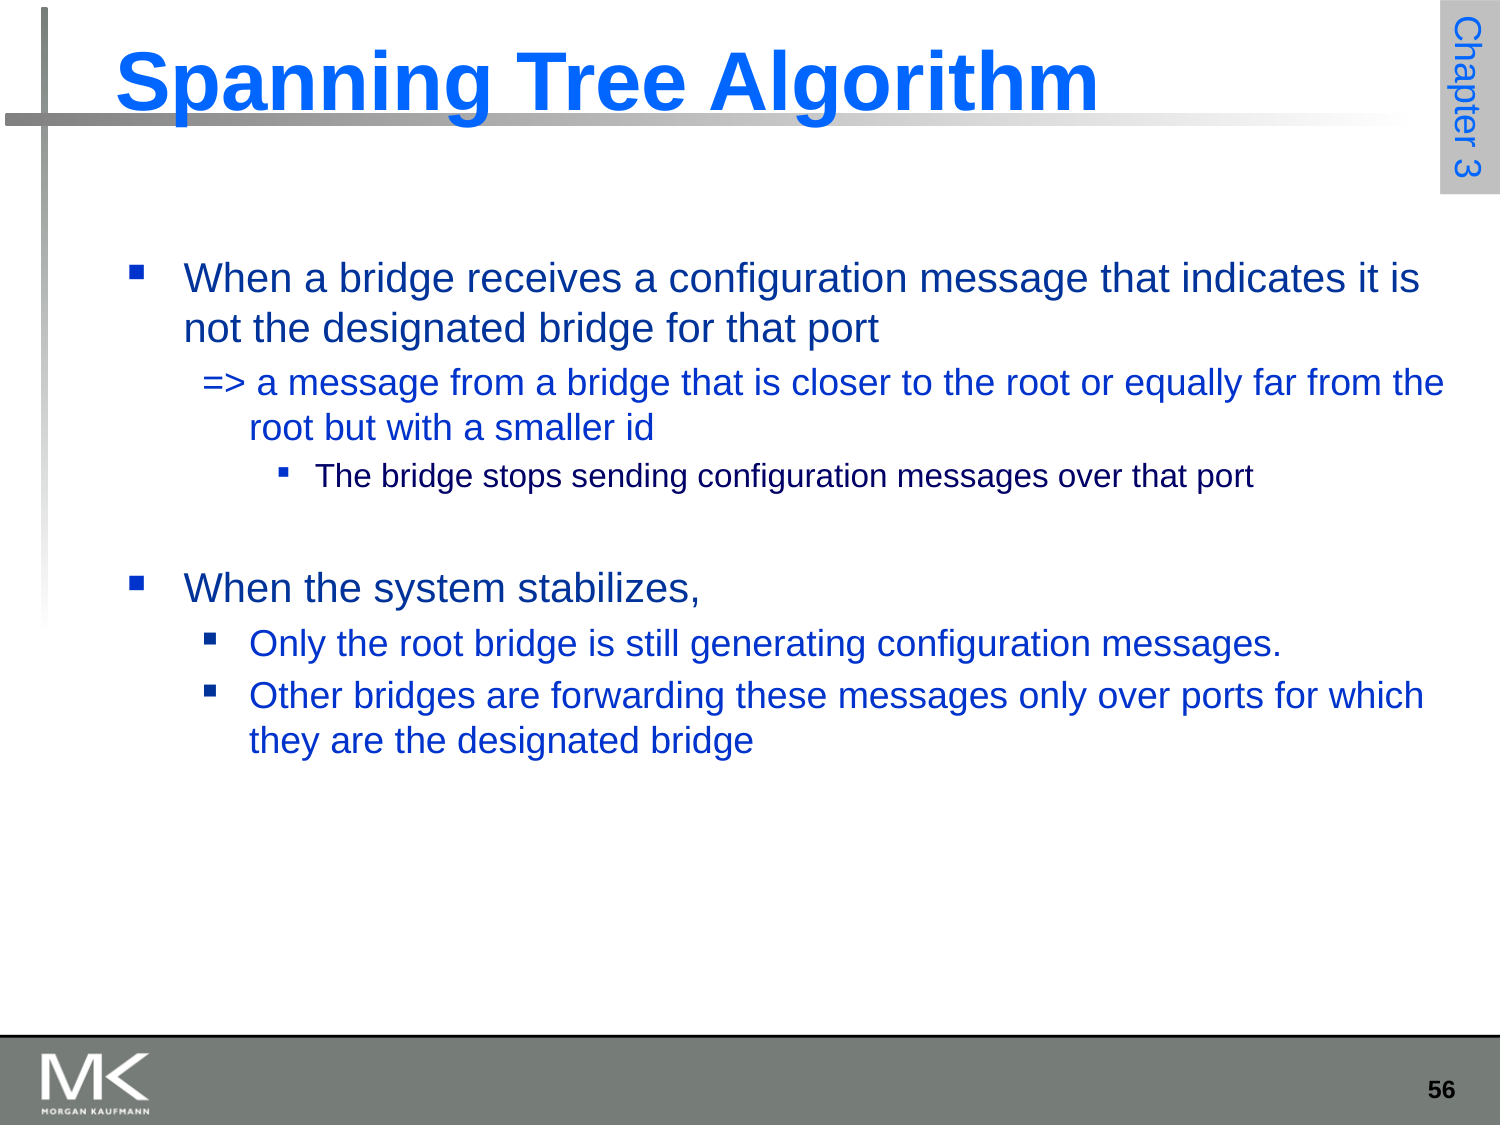

# Spanning Tree Algorithm

When a bridge receives a configuration message that indicates it is not the designated bridge for that port
=> a message from a bridge that is closer to the root or equally far from the root but with a smaller id
The bridge stops sending configuration messages over that port

When the system stabilizes,
Only the root bridge is still generating configuration messages.
Other bridges are forwarding these messages only over ports for which they are the designated bridge